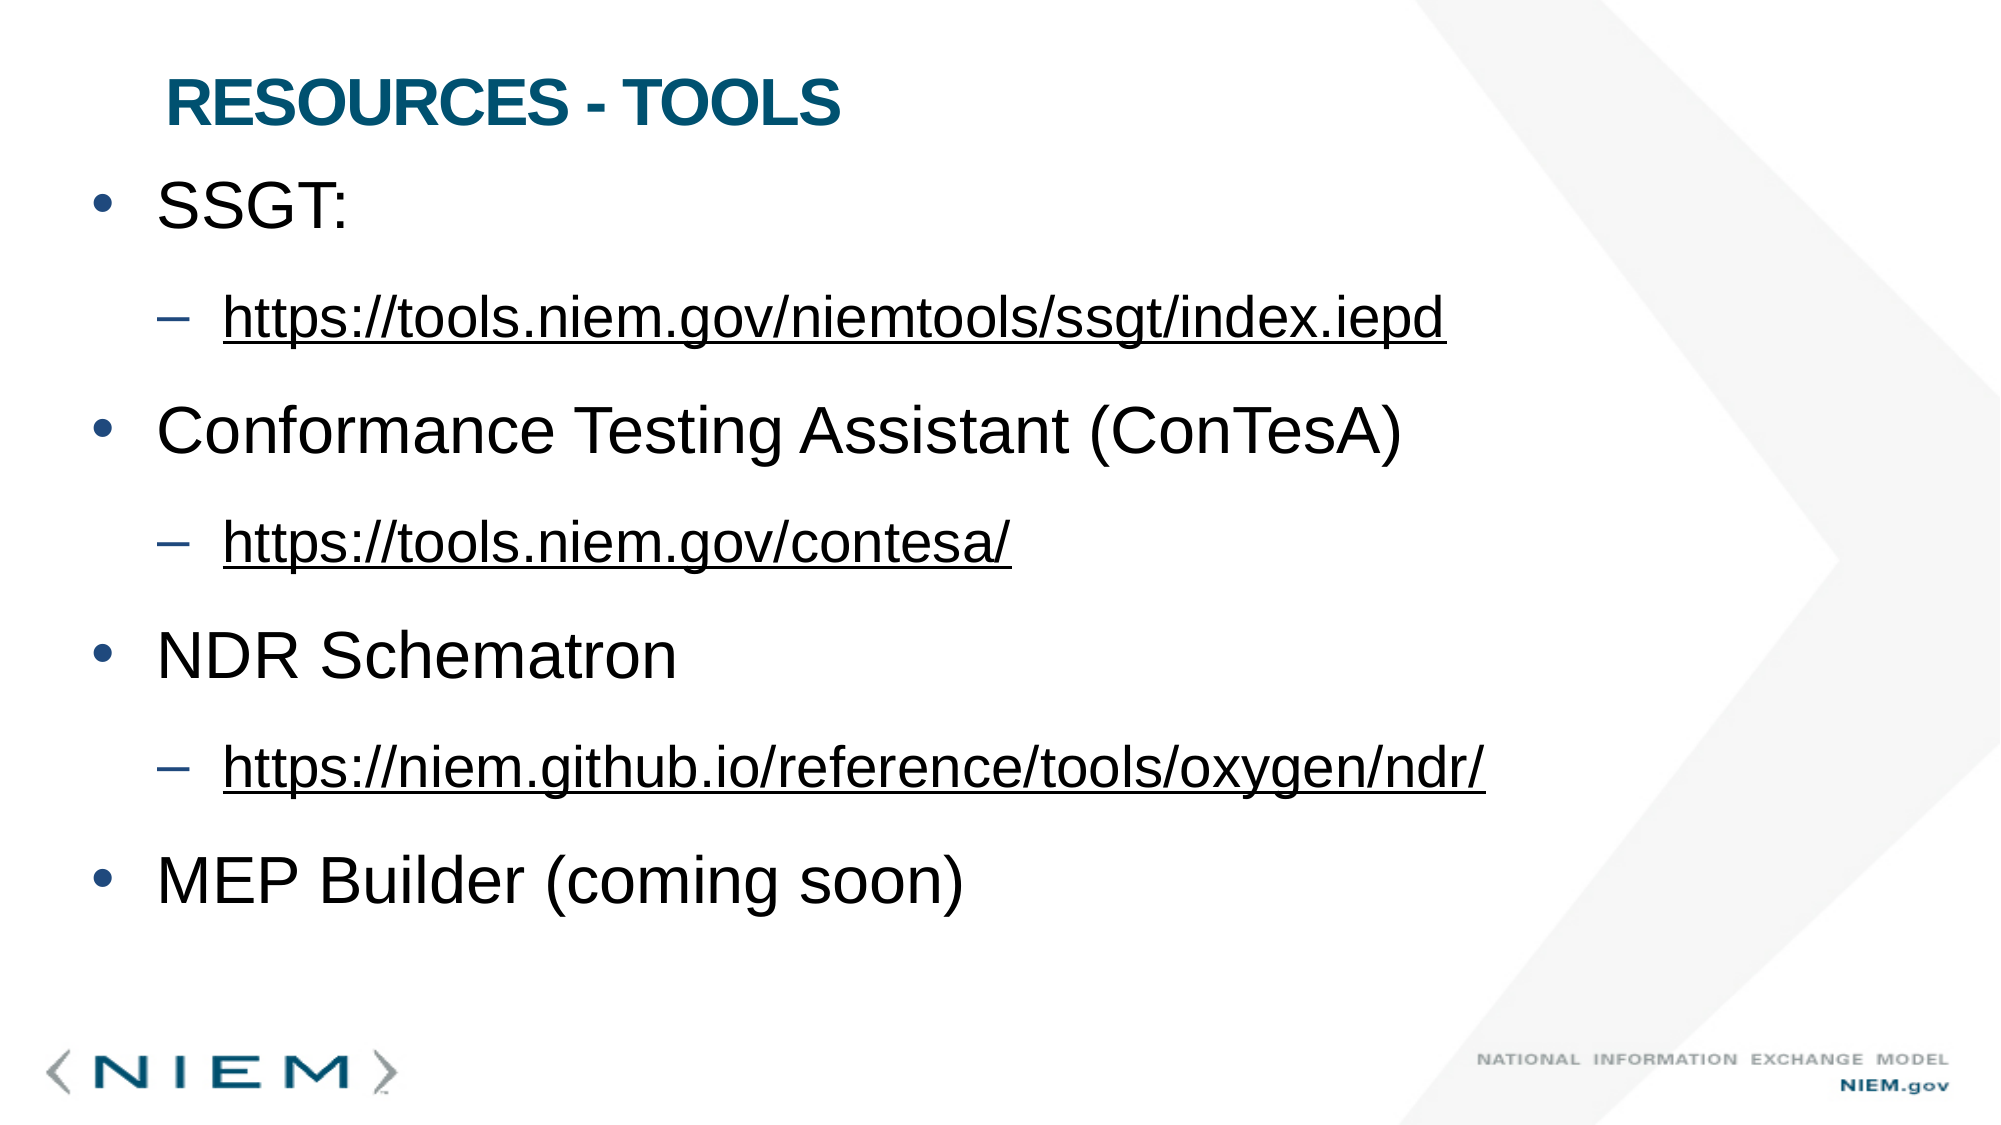

# Resources - Tools
SSGT:
https://tools.niem.gov/niemtools/ssgt/index.iepd
Conformance Testing Assistant (ConTesA)
https://tools.niem.gov/contesa/
NDR Schematron
https://niem.github.io/reference/tools/oxygen/ndr/
MEP Builder (coming soon)